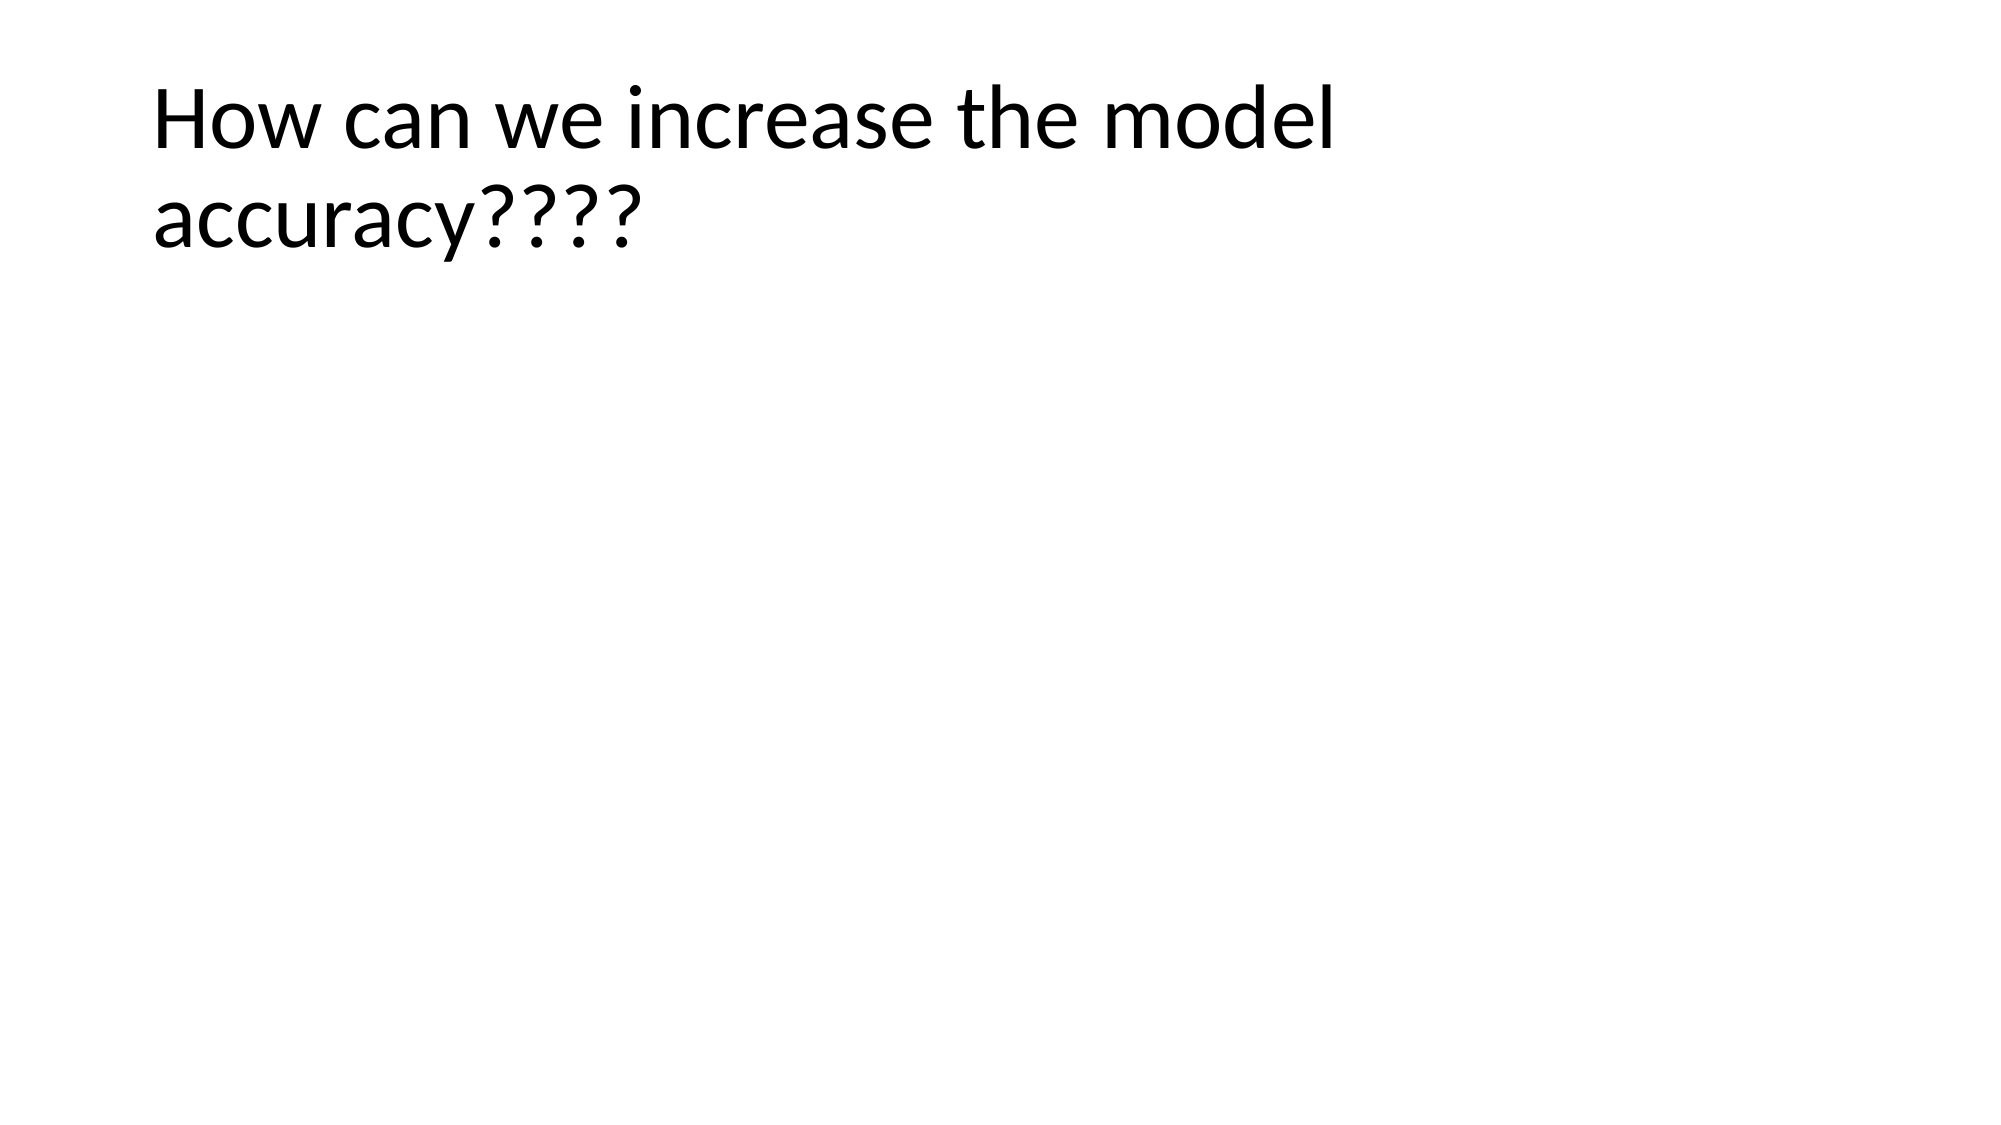

# How can we increase the model accuracy????